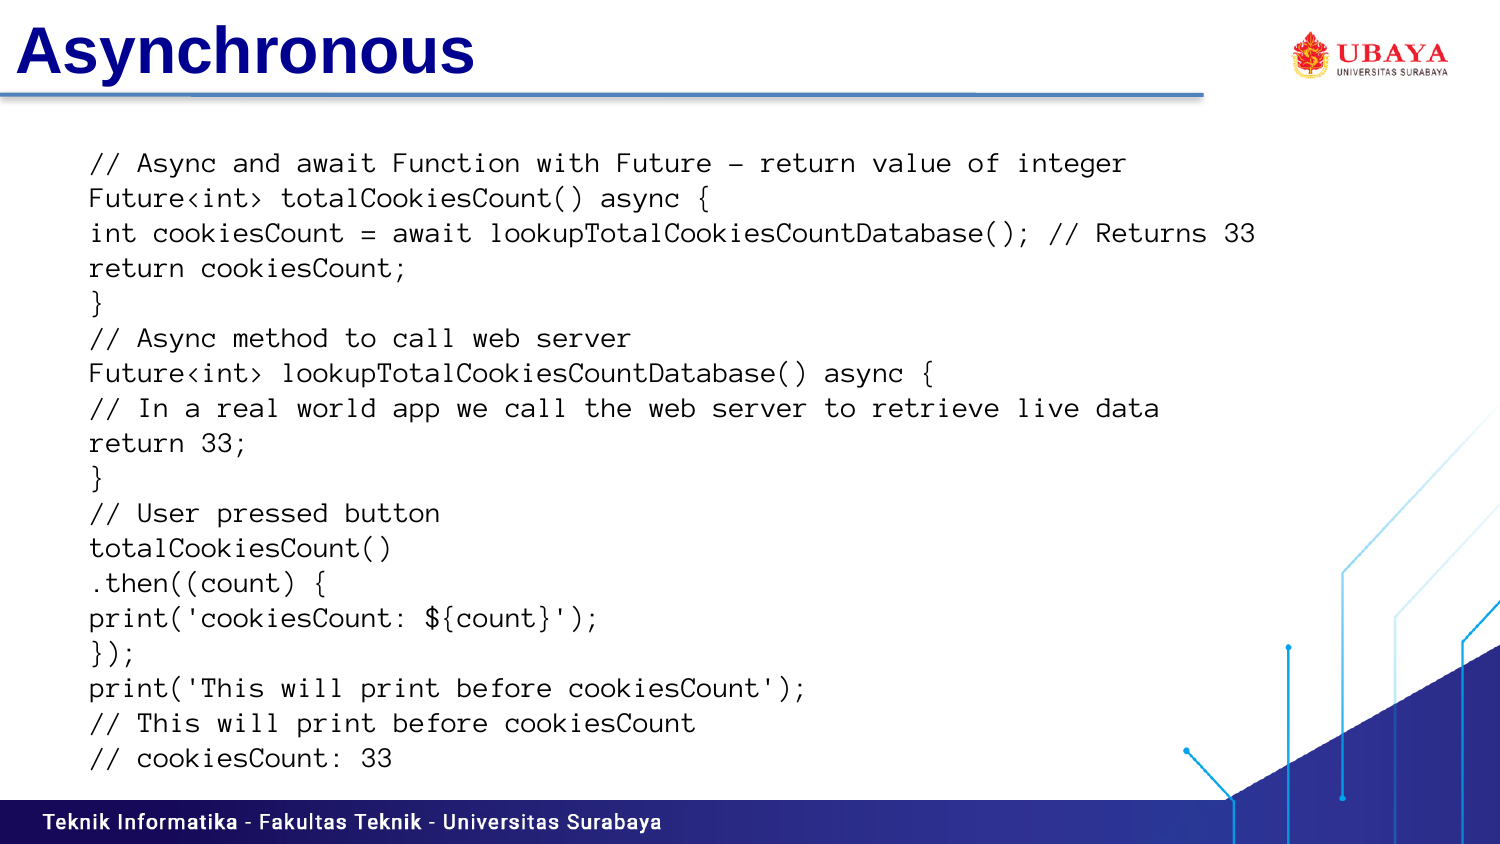

# Asynchronous

// Async and await Function with Future - return value of integer
Future<int> totalCookiesCount() async {
int cookiesCount = await lookupTotalCookiesCountDatabase(); // Returns 33
return cookiesCount;
}
// Async method to call web server
Future<int> lookupTotalCookiesCountDatabase() async {
// In a real world app we call the web server to retrieve live data
return 33;
}
// User pressed button
totalCookiesCount()
.then((count) {
print('cookiesCount: ${count}');
});
print('This will print before cookiesCount');
// This will print before cookiesCount
// cookiesCount: 33